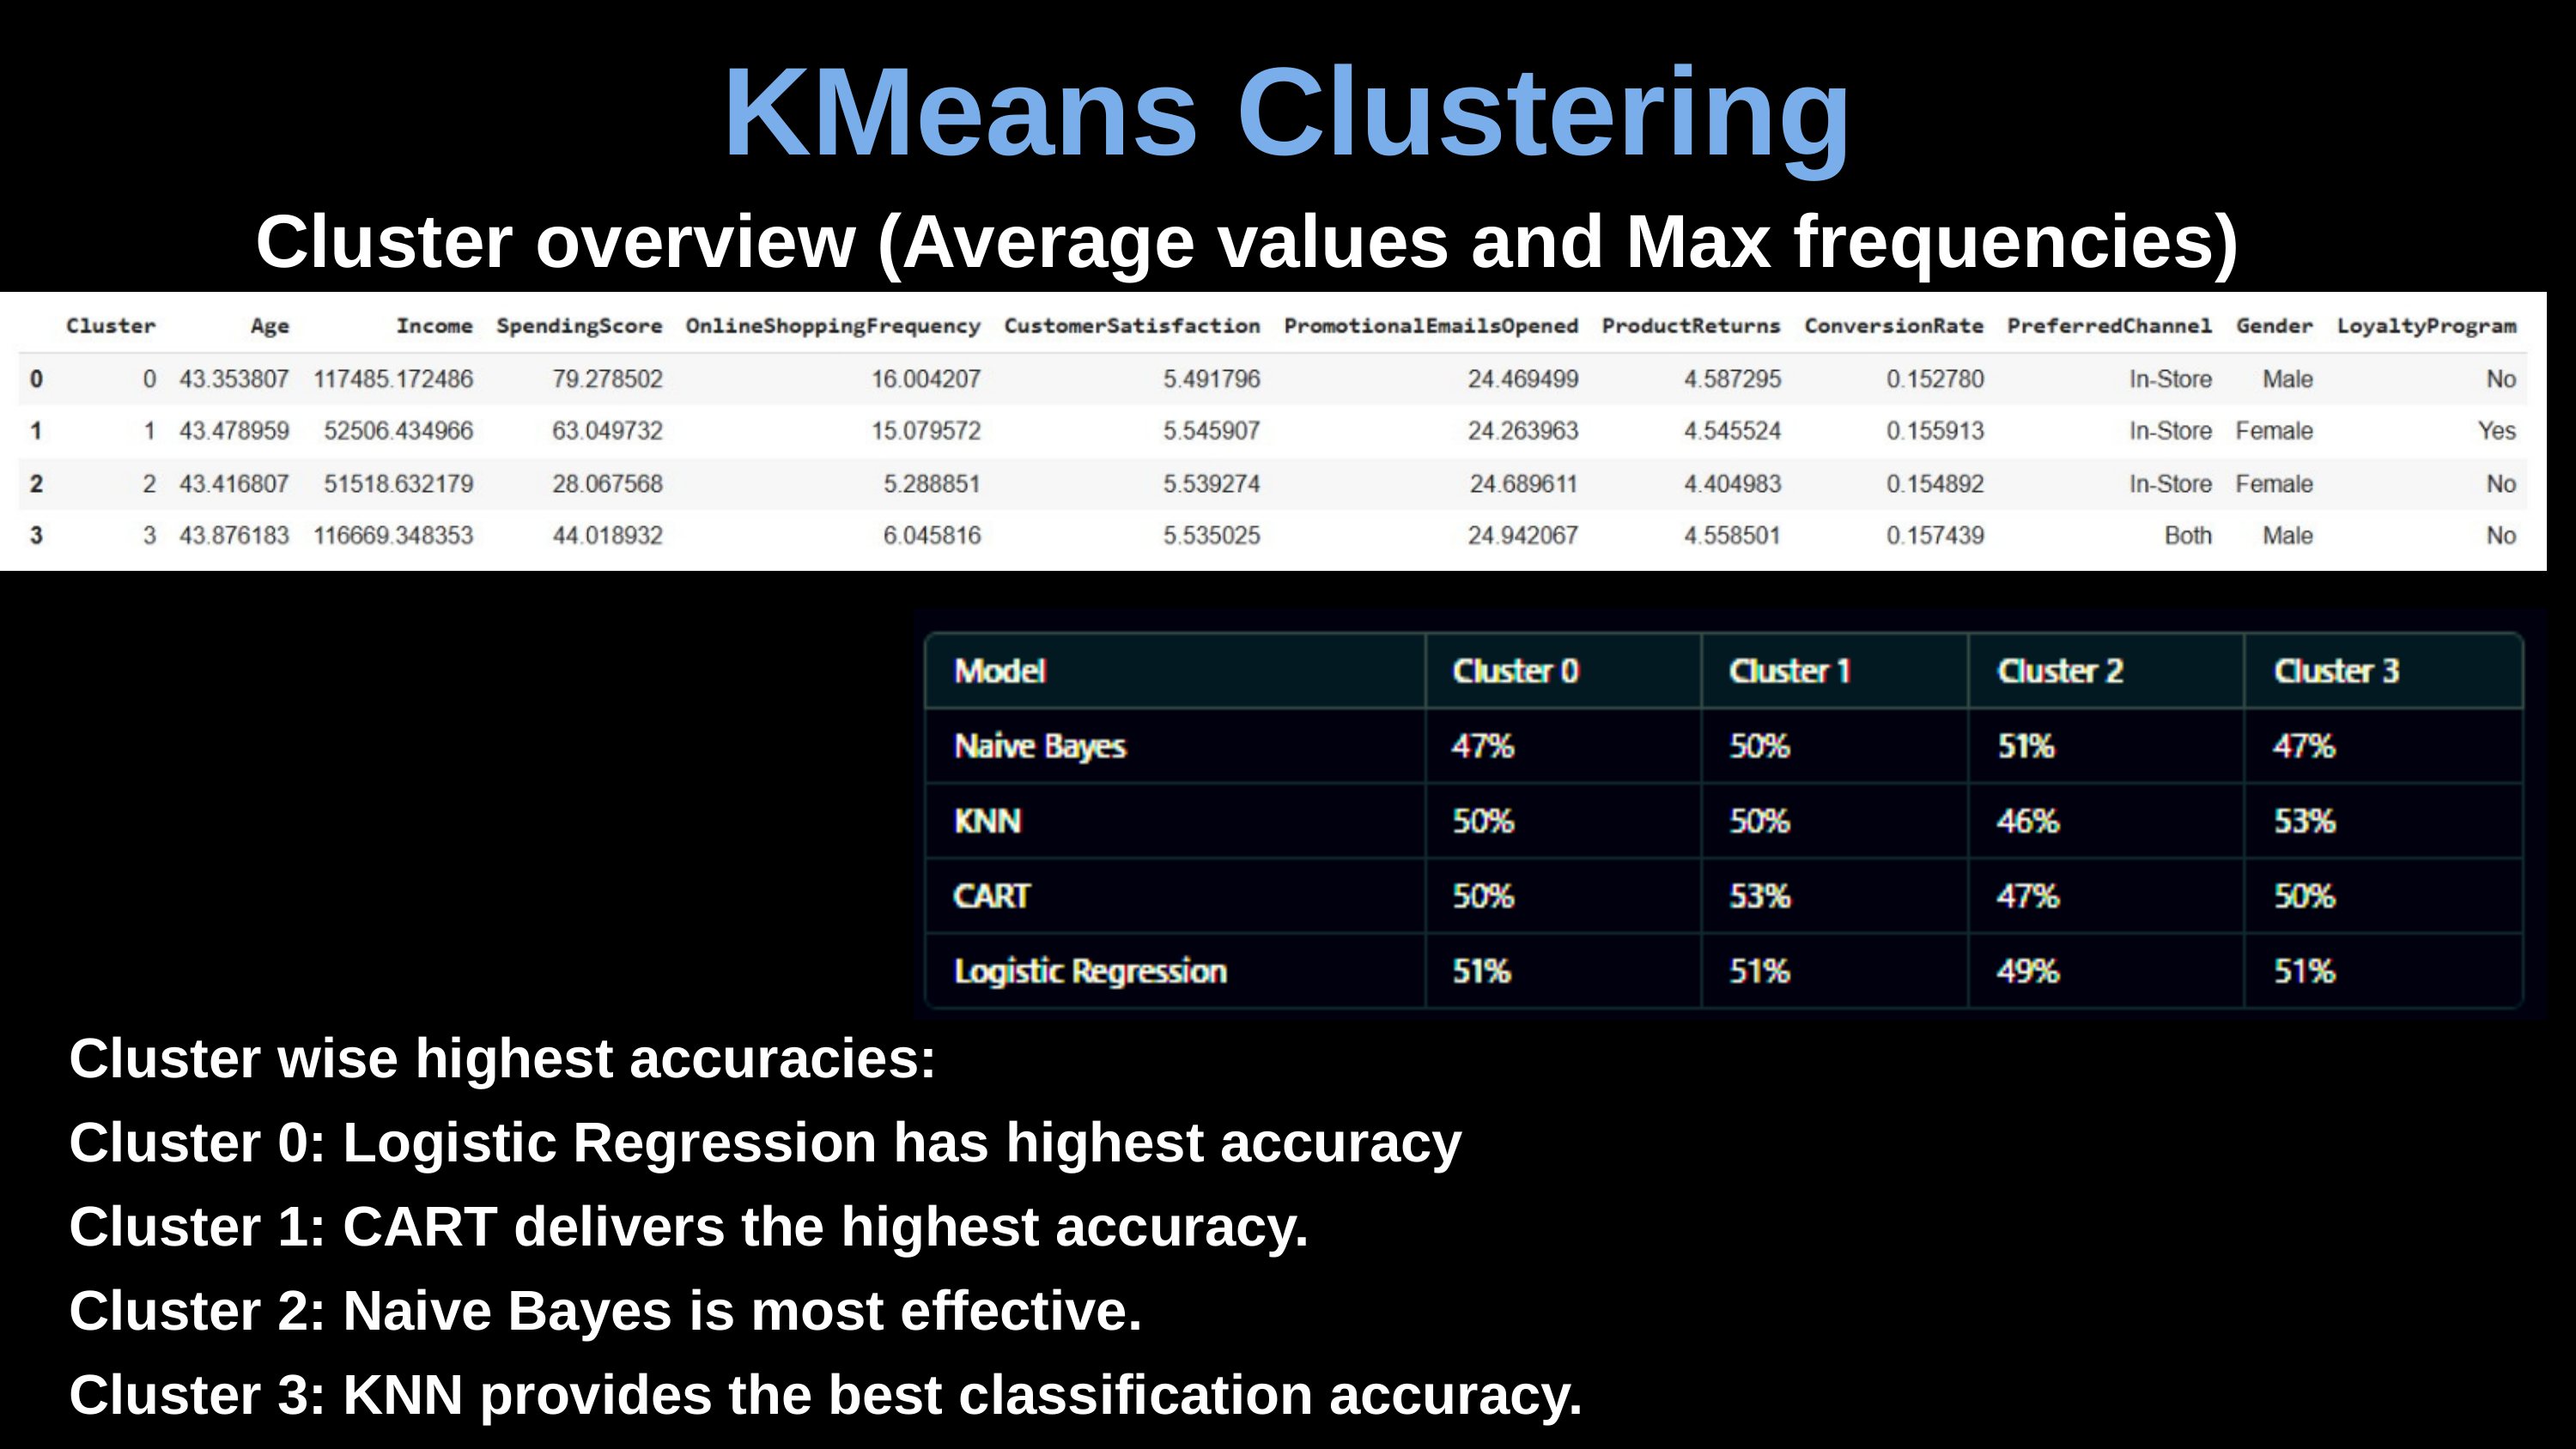

KMeans Clustering
Cluster overview (Average values and Max frequencies)

Cluster wise highest accuracies:
Cluster 0: Logistic Regression has highest accuracy
Cluster 1: CART delivers the highest accuracy.
Cluster 2: Naive Bayes is most effective.
Cluster 3: KNN provides the best classification accuracy.